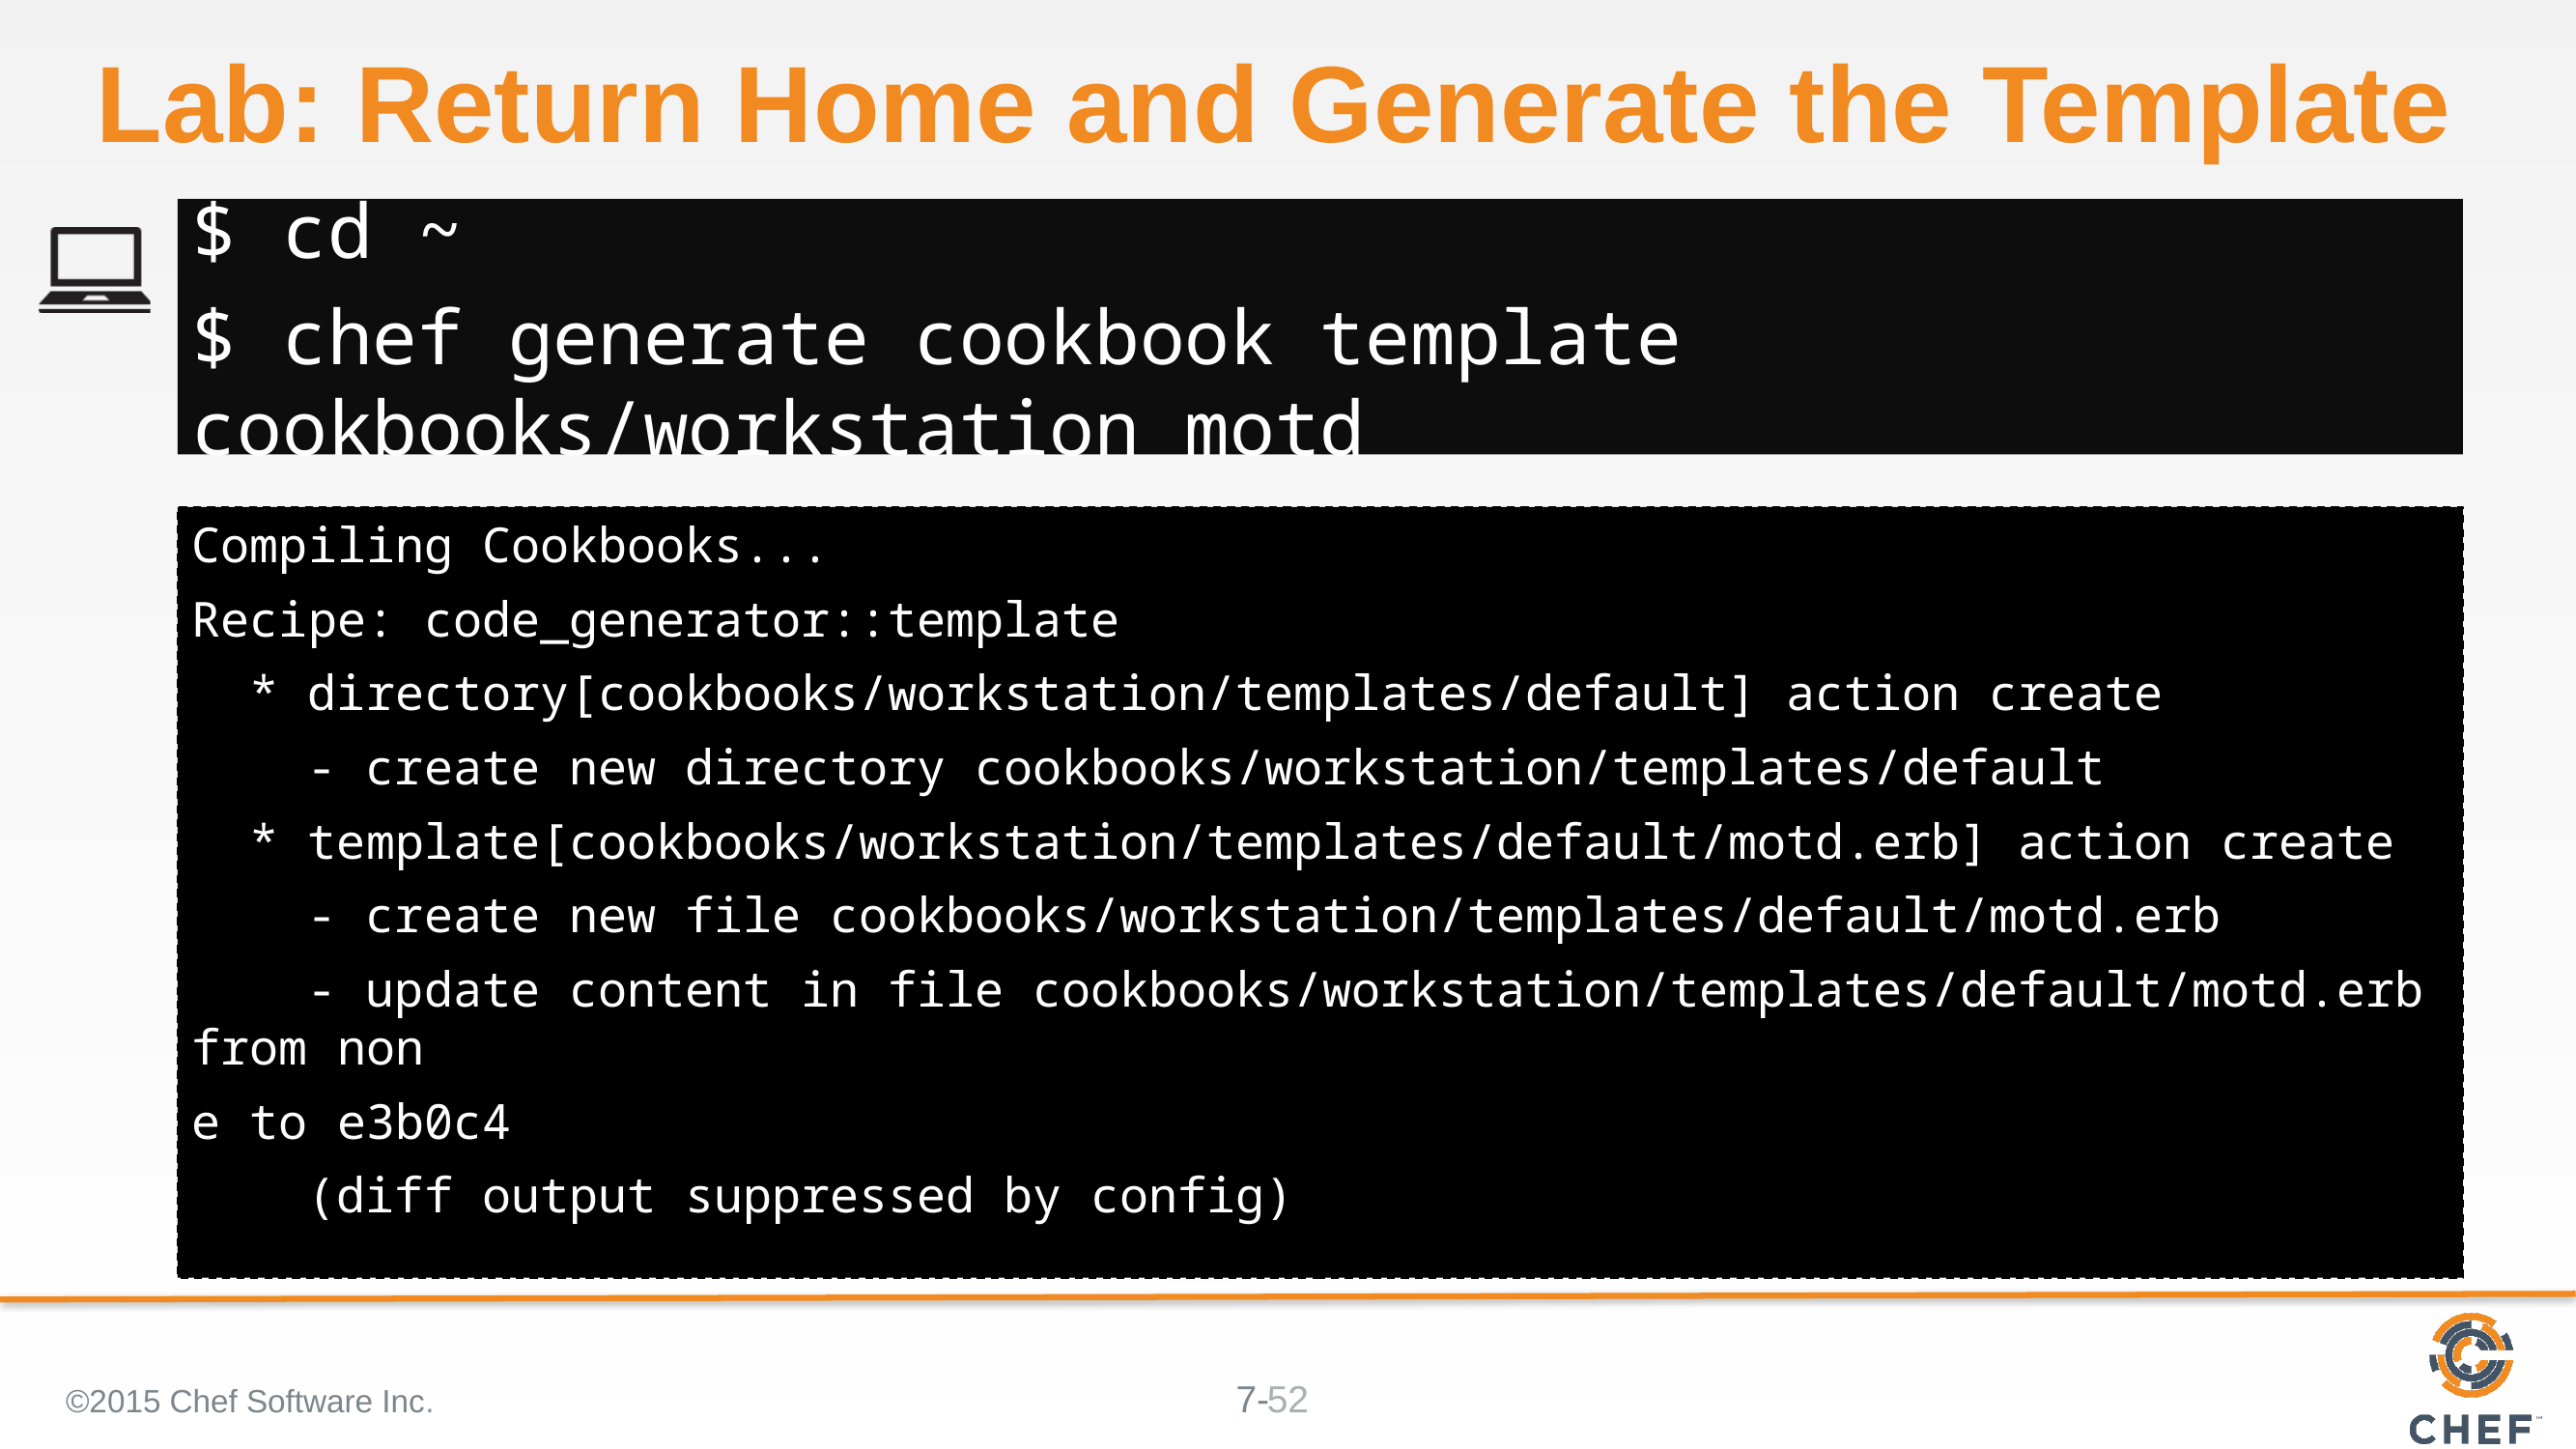

# Lab: Return Home and Generate the Template
$ cd ~
$ chef generate cookbook template cookbooks/workstation motd
Compiling Cookbooks...
Recipe: code_generator::template
  * directory[cookbooks/workstation/templates/default] action create
    - create new directory cookbooks/workstation/templates/default
  * template[cookbooks/workstation/templates/default/motd.erb] action create
    - create new file cookbooks/workstation/templates/default/motd.erb
    - update content in file cookbooks/workstation/templates/default/motd.erb from non
e to e3b0c4
    (diff output suppressed by config)
©2015 Chef Software Inc.
52